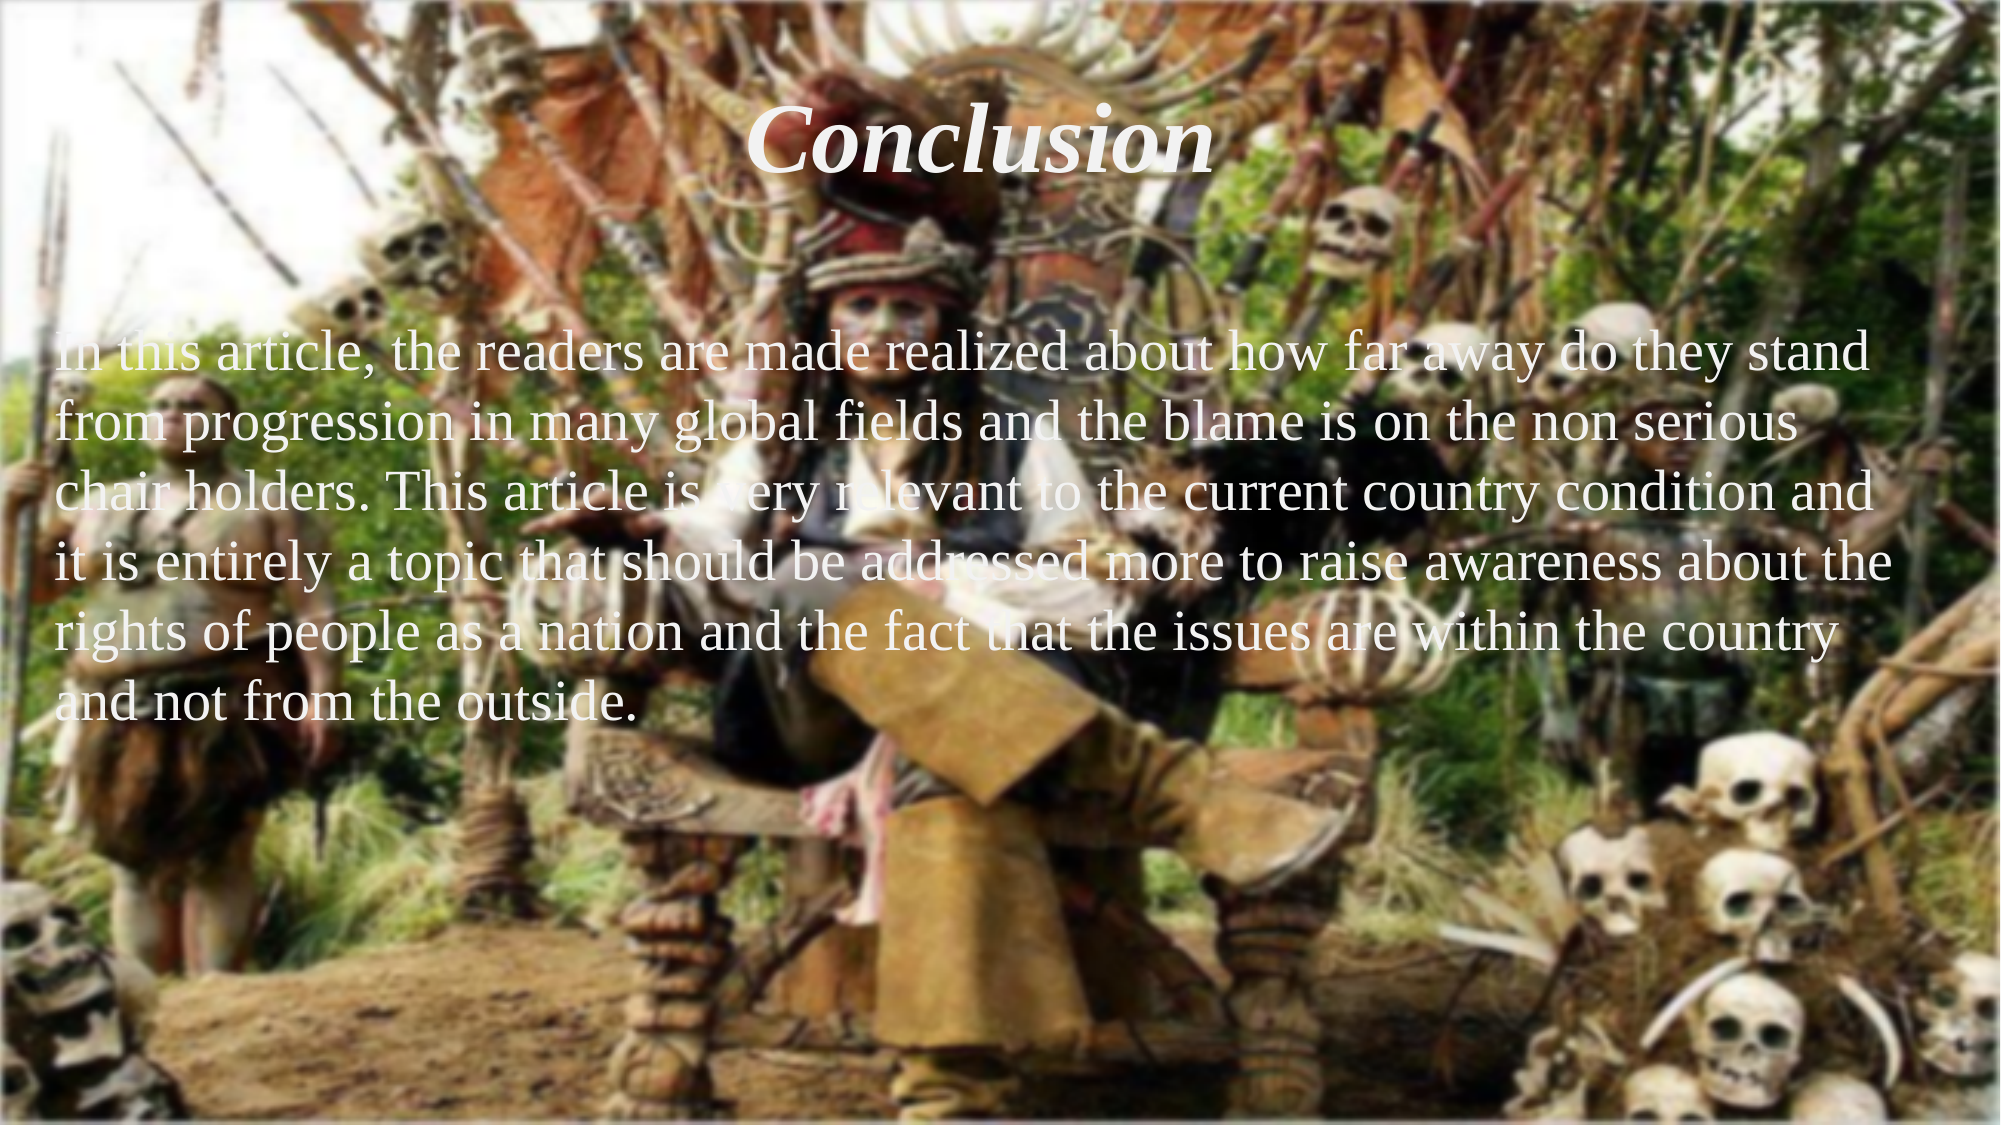

Conclusion

In this article, the readers are made realized about how far away do they stand from progression in many global fields and the blame is on the non serious chair holders. This article is very relevant to the current country condition and it is entirely a topic that should be addressed more to raise awareness about the rights of people as a nation and the fact that the issues are within the country and not from the outside.